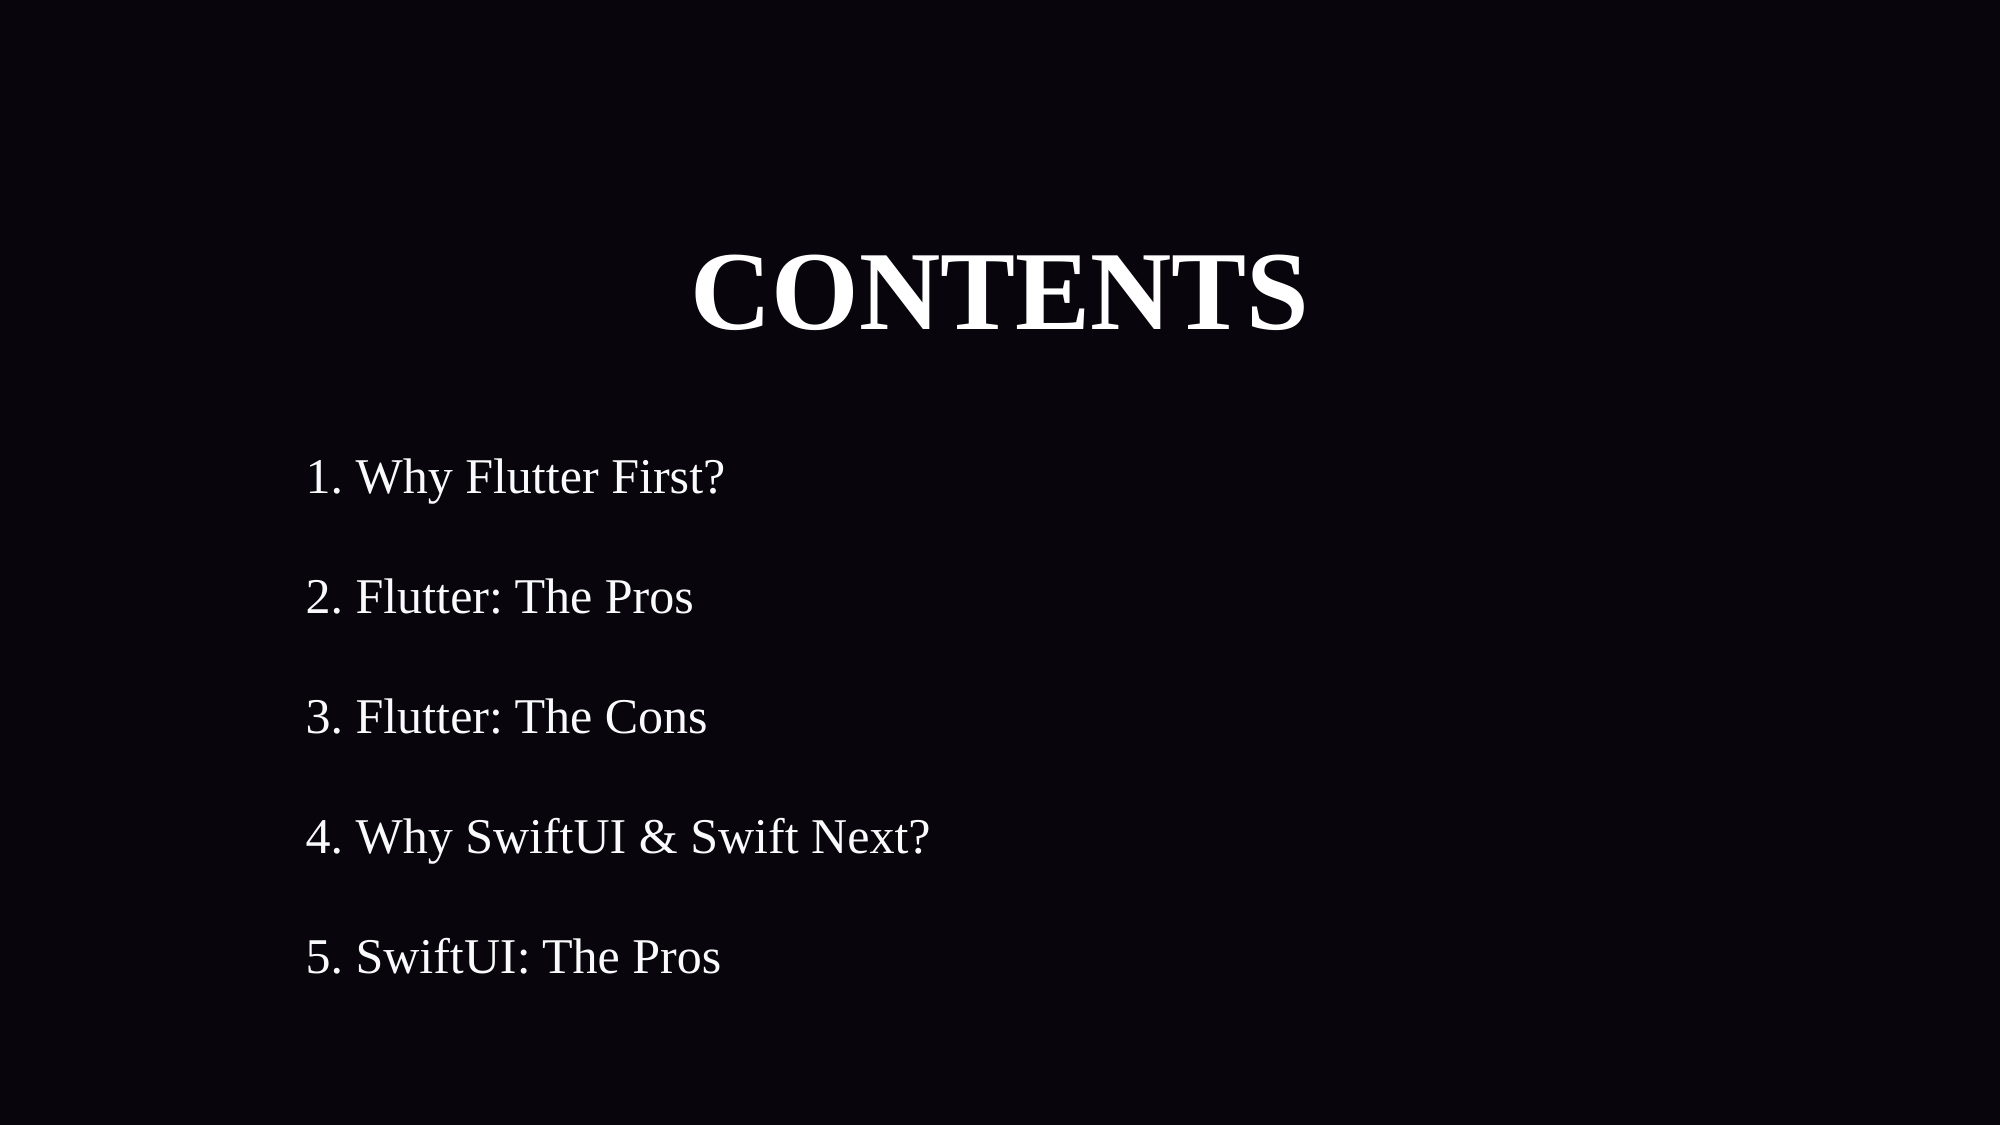

CONTENTS
1. Why Flutter First?
2. Flutter: The Pros
3. Flutter: The Cons
4. Why SwiftUI & Swift Next?
5. SwiftUI: The Pros